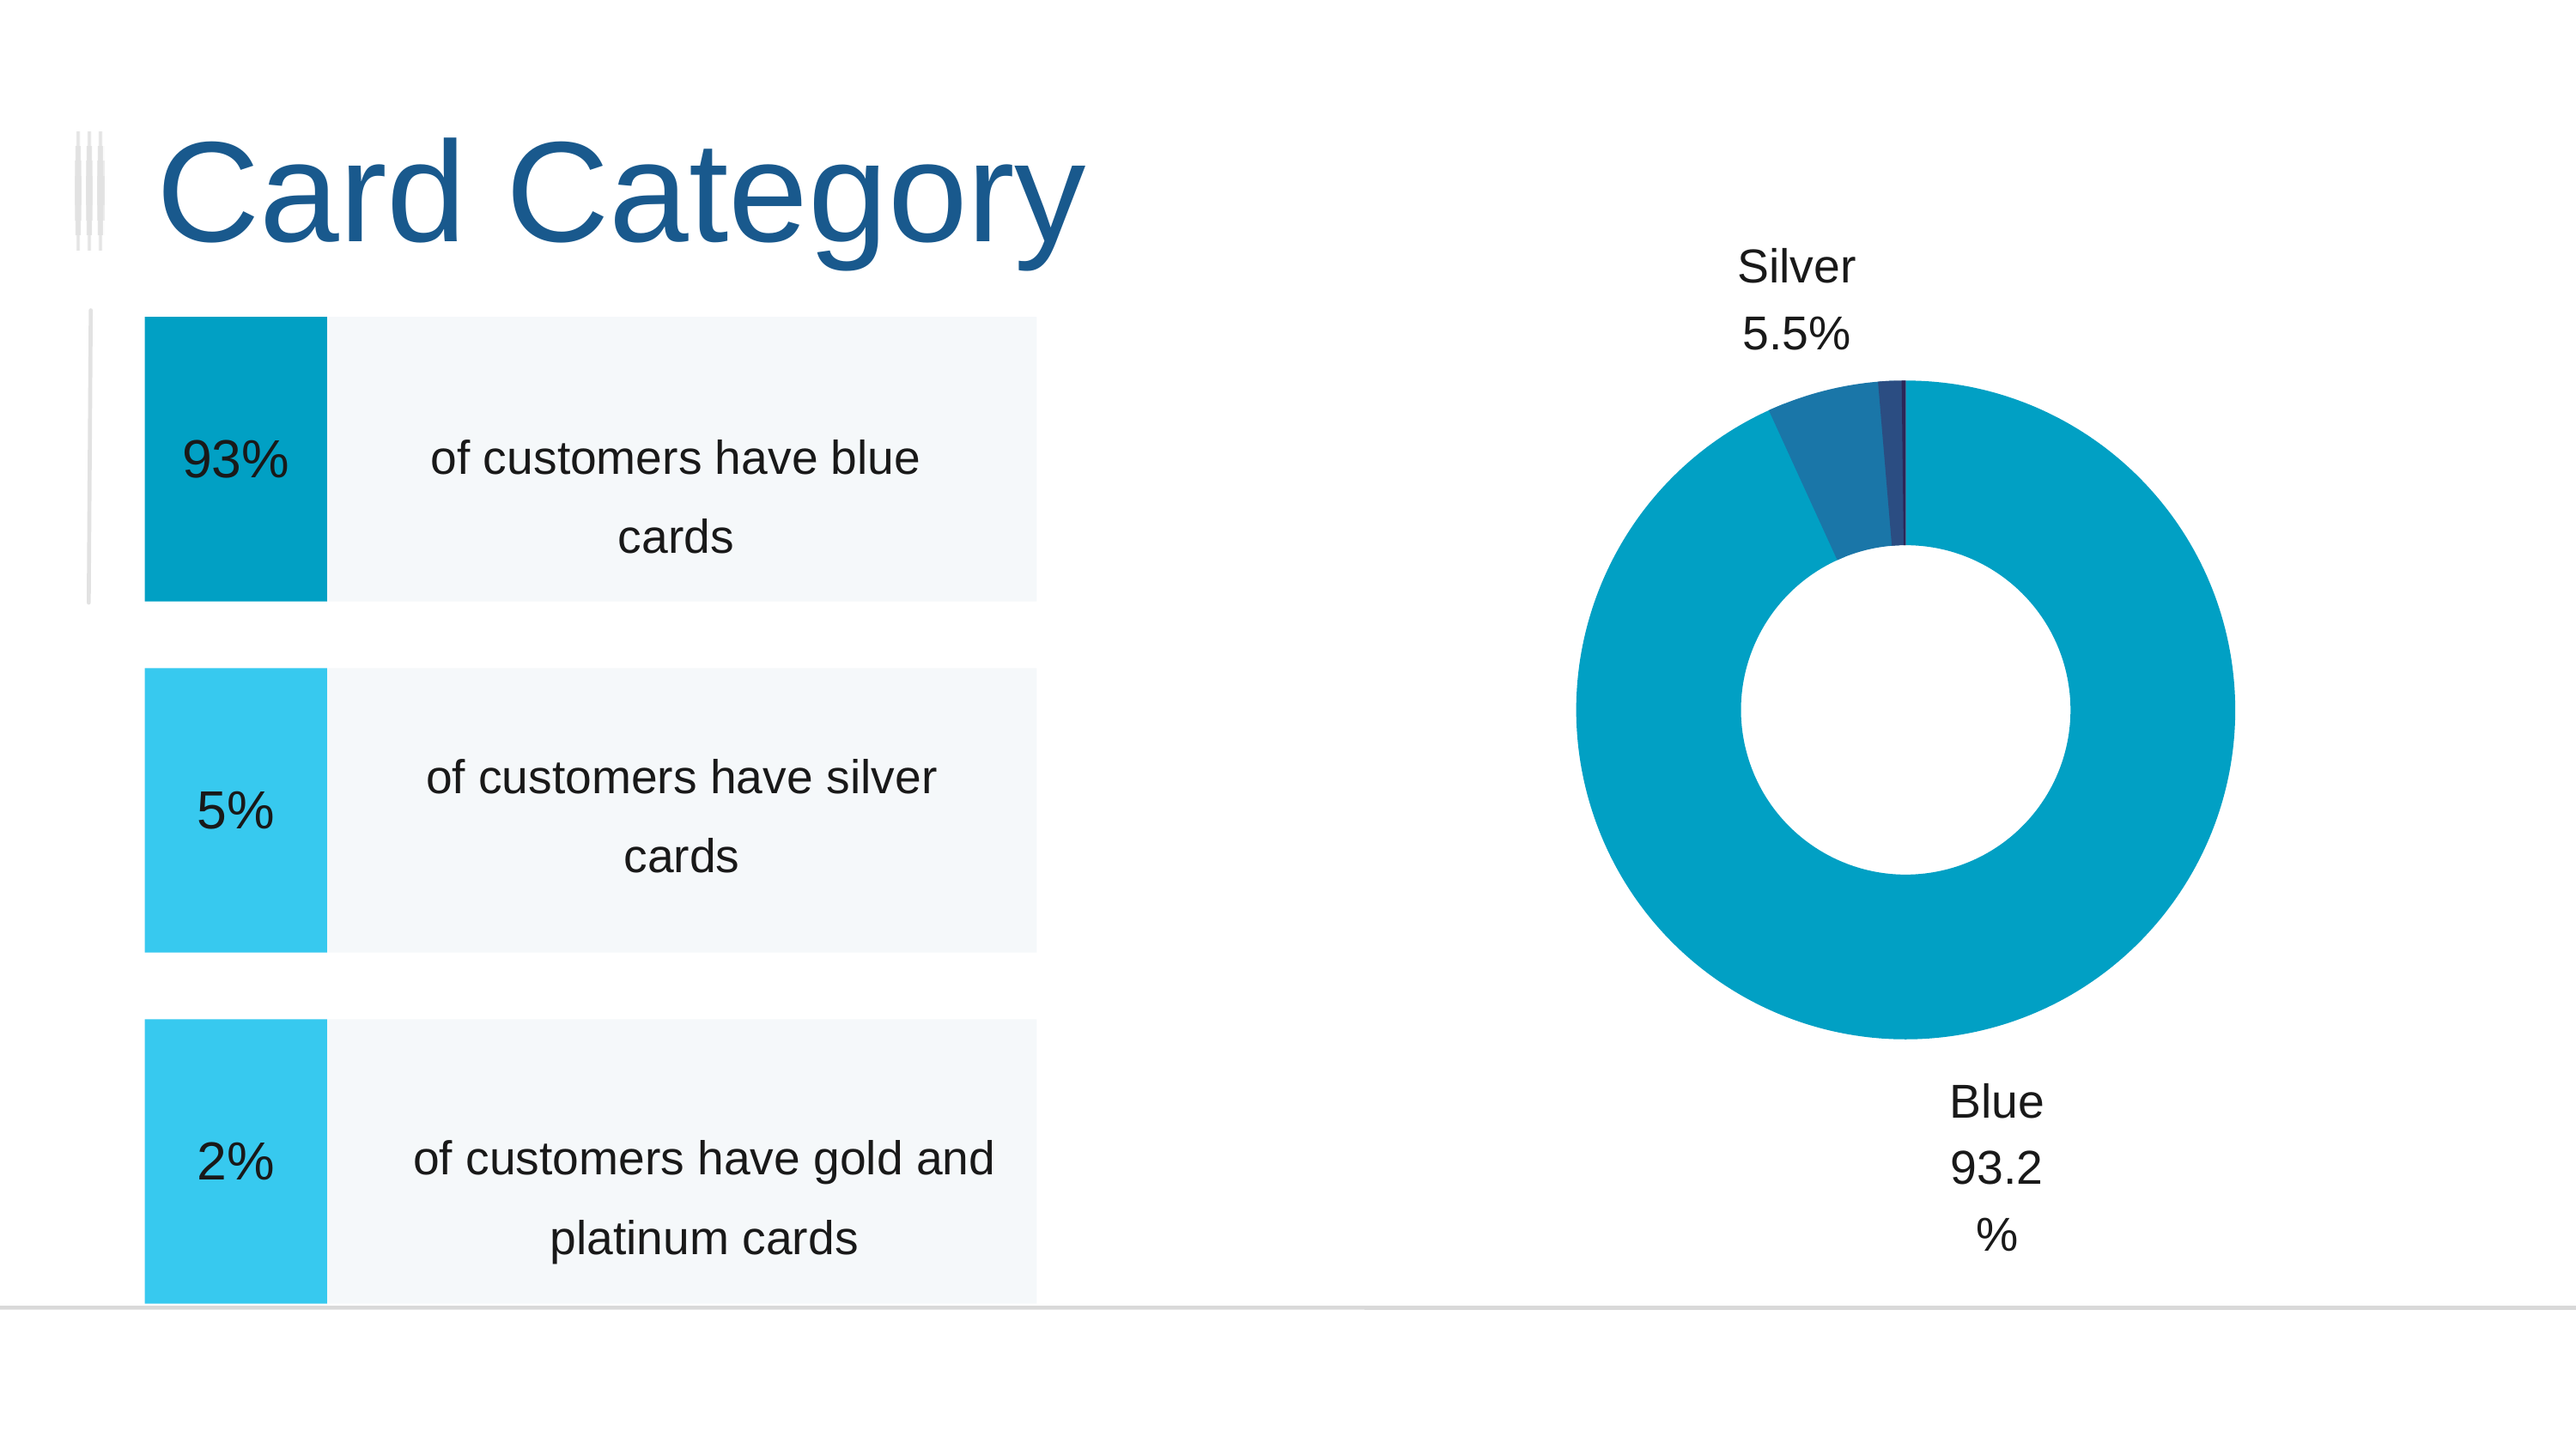

Card Category

Silver
5.5%

Blue
93.2%

of customers have blue cards
93%

of customers have silver cards
5%
View More

of customers have gold and platinum cards
2%